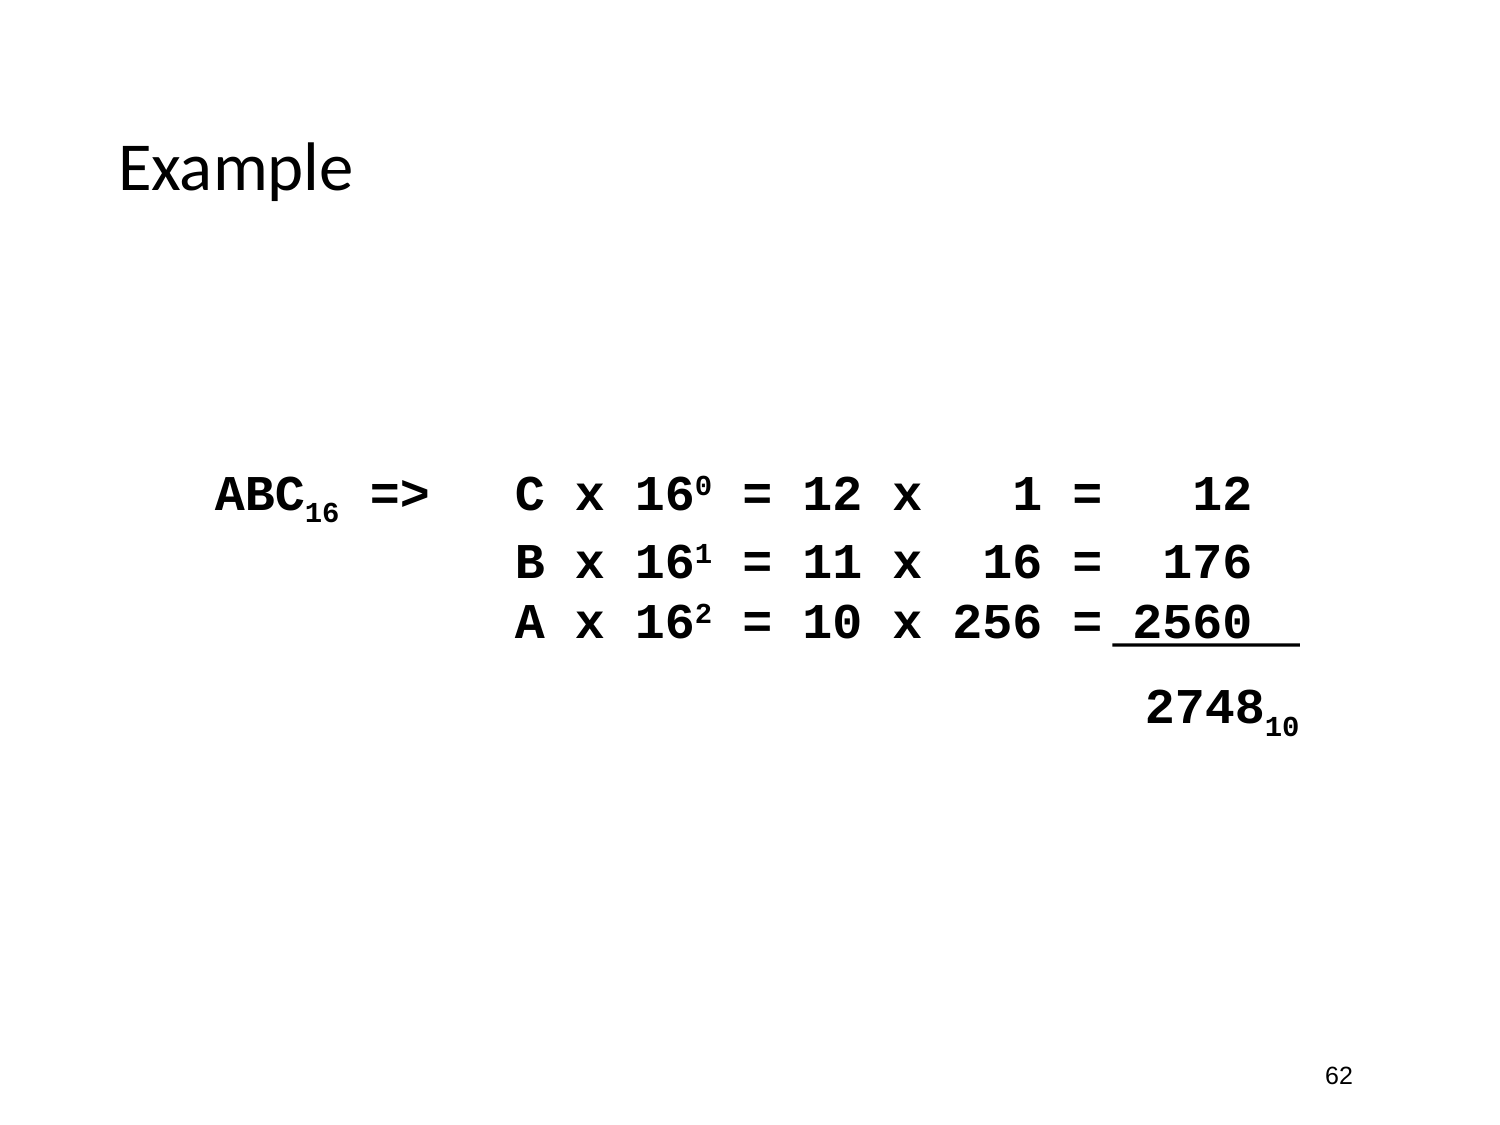

# Example
ABC16 =>	C x 160 = 12 x   1 =   12
       	B x 161 = 11 x  16 =  176
 		A x 162 = 10 x 256 = 2560
		                     274810